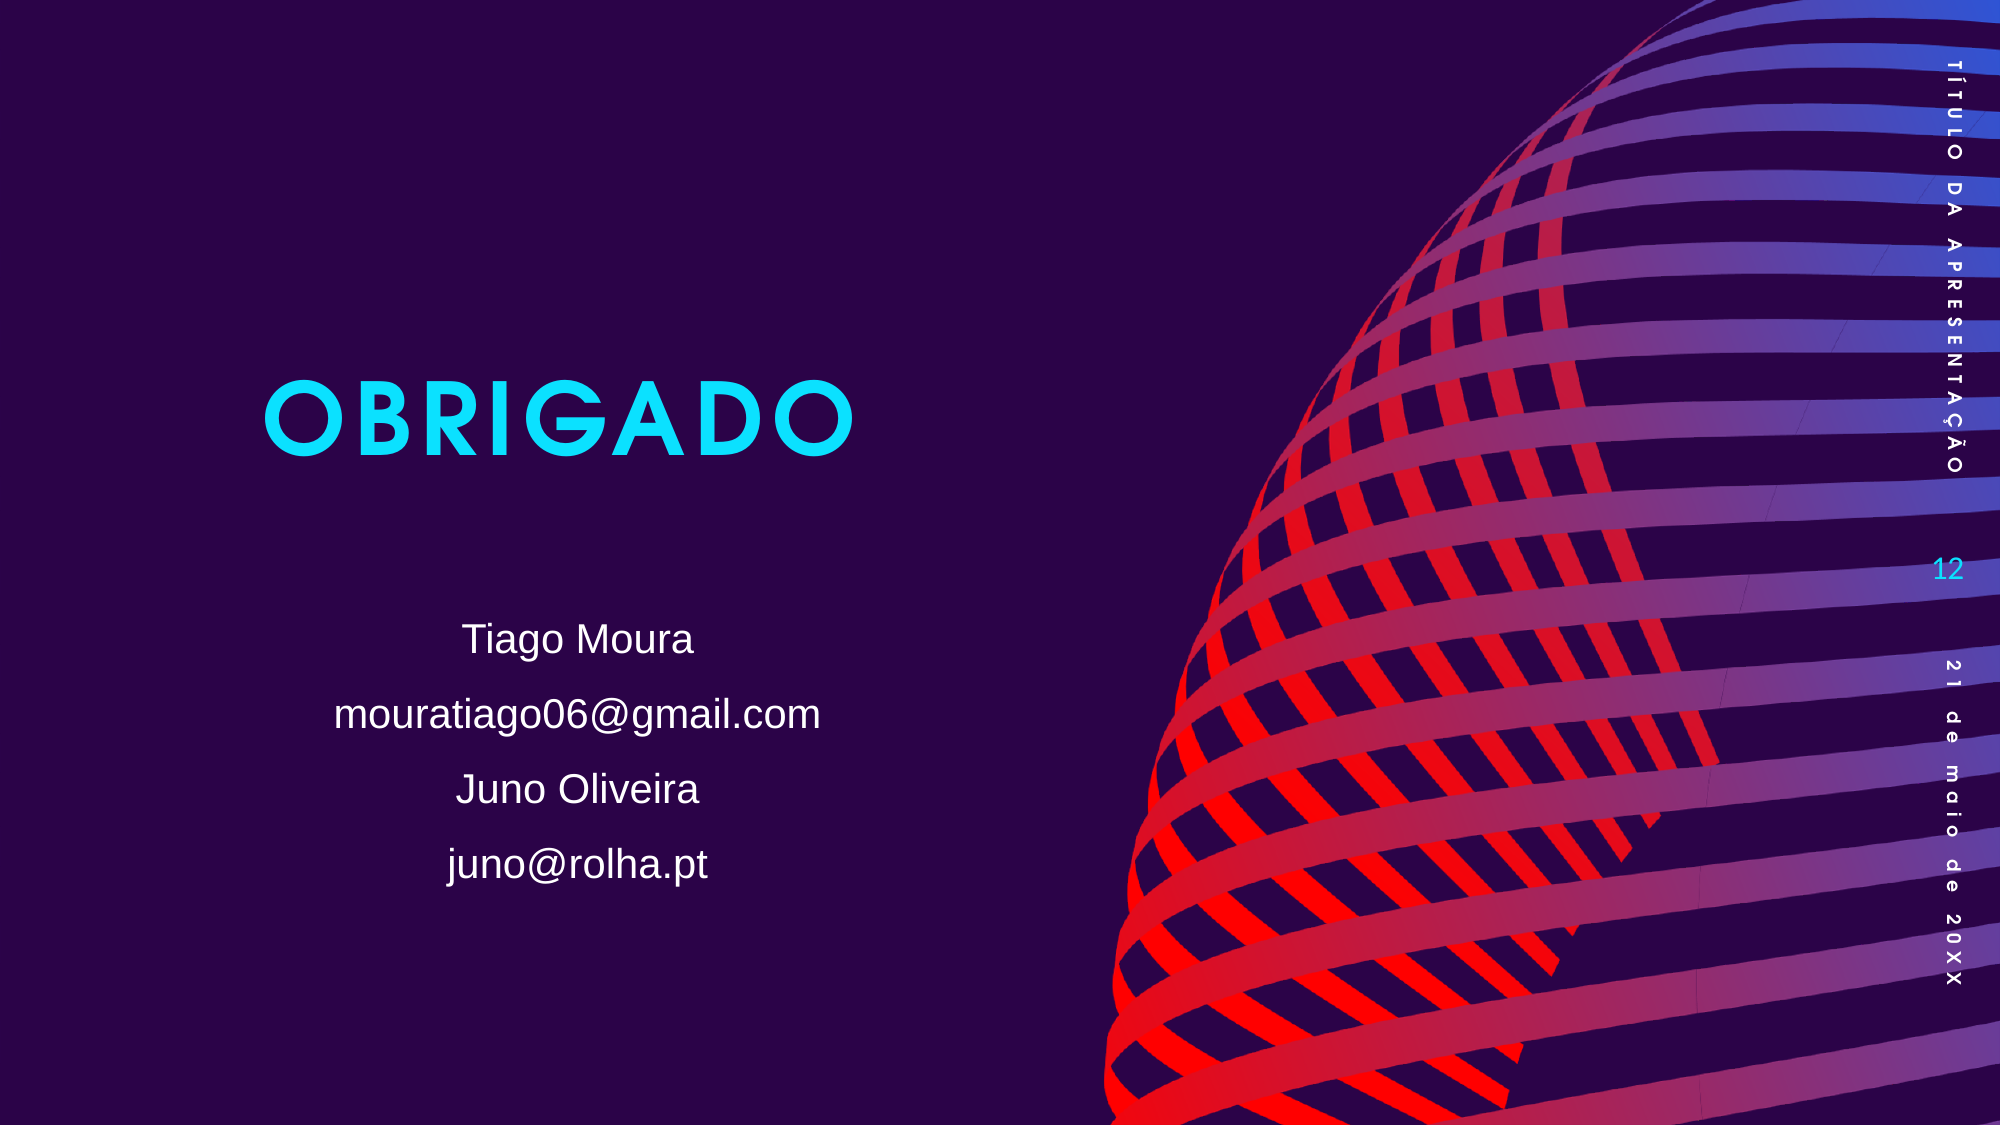

# Obrigado
TÍTULO DA APRESENTAÇÃO
12
Tiago Moura
mouratiago06@gmail.com
Juno Oliveira
juno@rolha.pt
21 de maio de 20XX